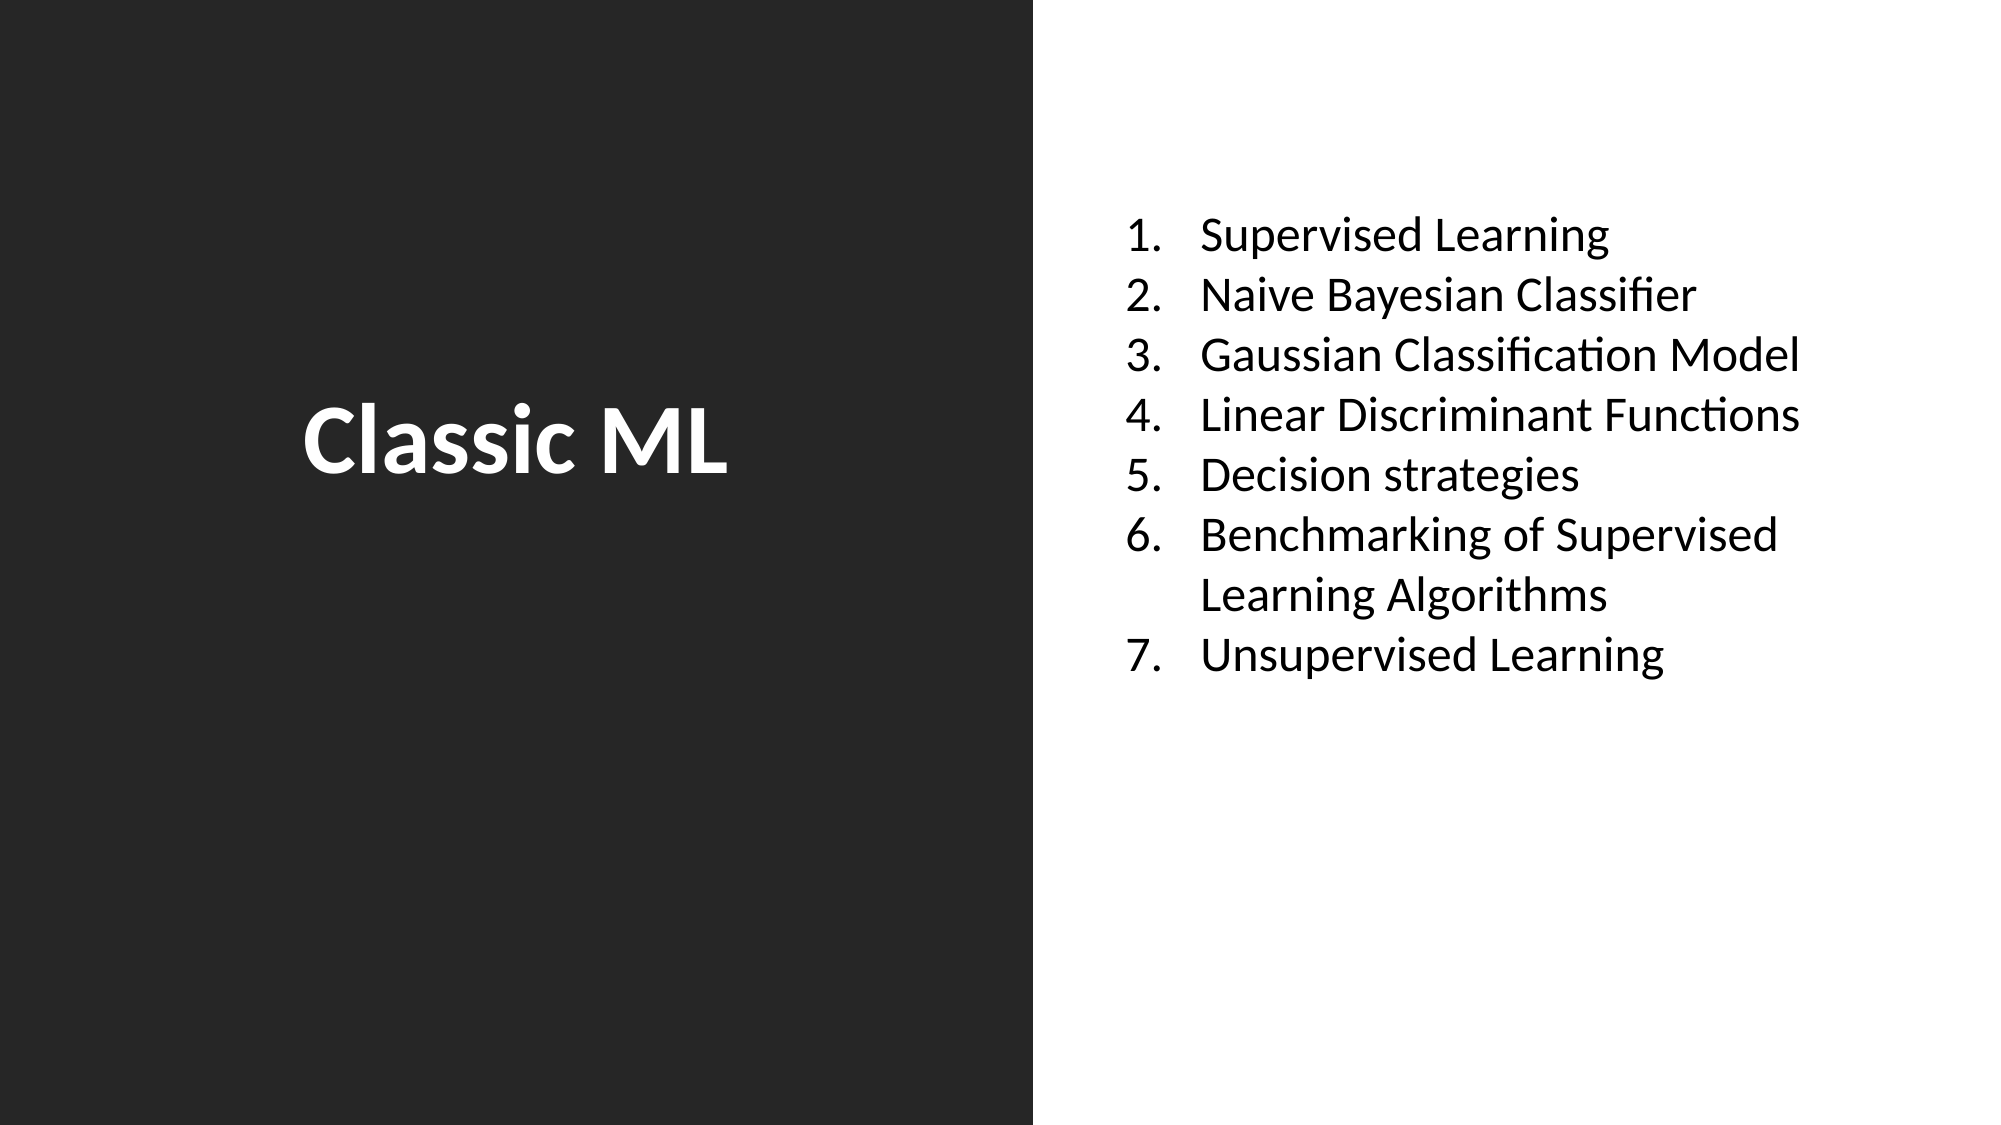

Supervised Learning
Naive Bayesian Classifier
Gaussian Classification Model
Linear Discriminant Functions
Decision strategies
Benchmarking of Supervised Learning Algorithms
Unsupervised Learning
Classic ML